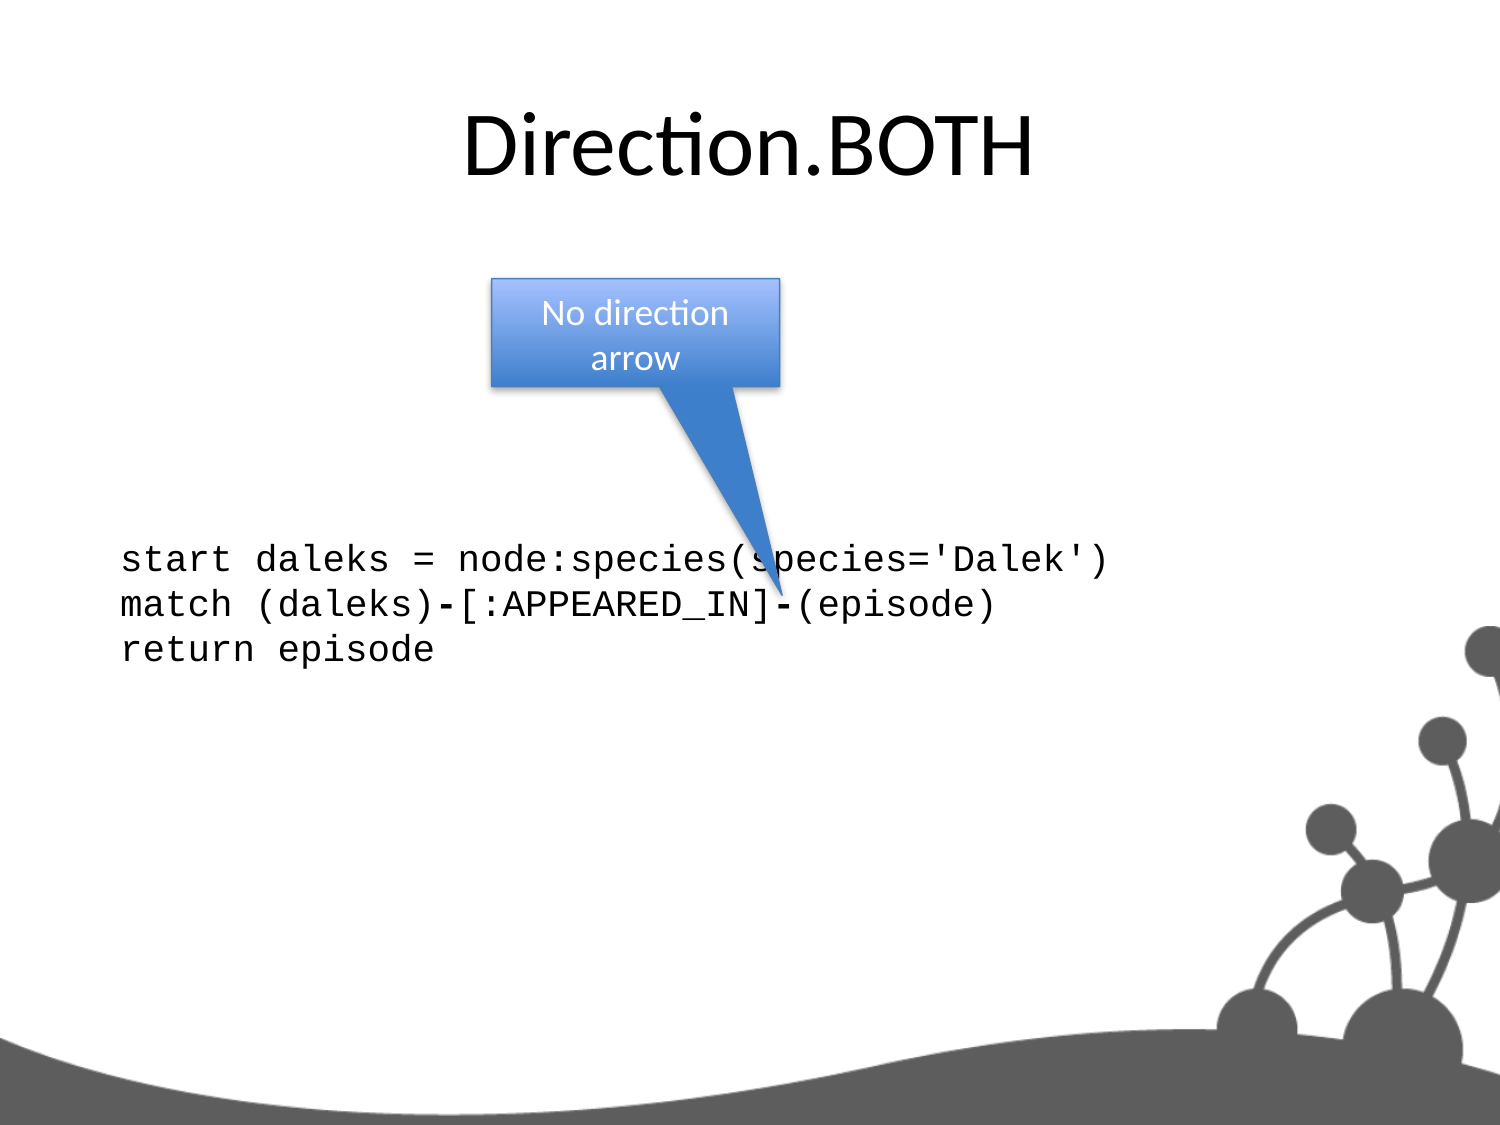

# Direction.BOTH

start daleks = node:species(species='Dalek')
match (daleks)-[:APPEARED_IN]-(episode)
return episode

No direction arrow